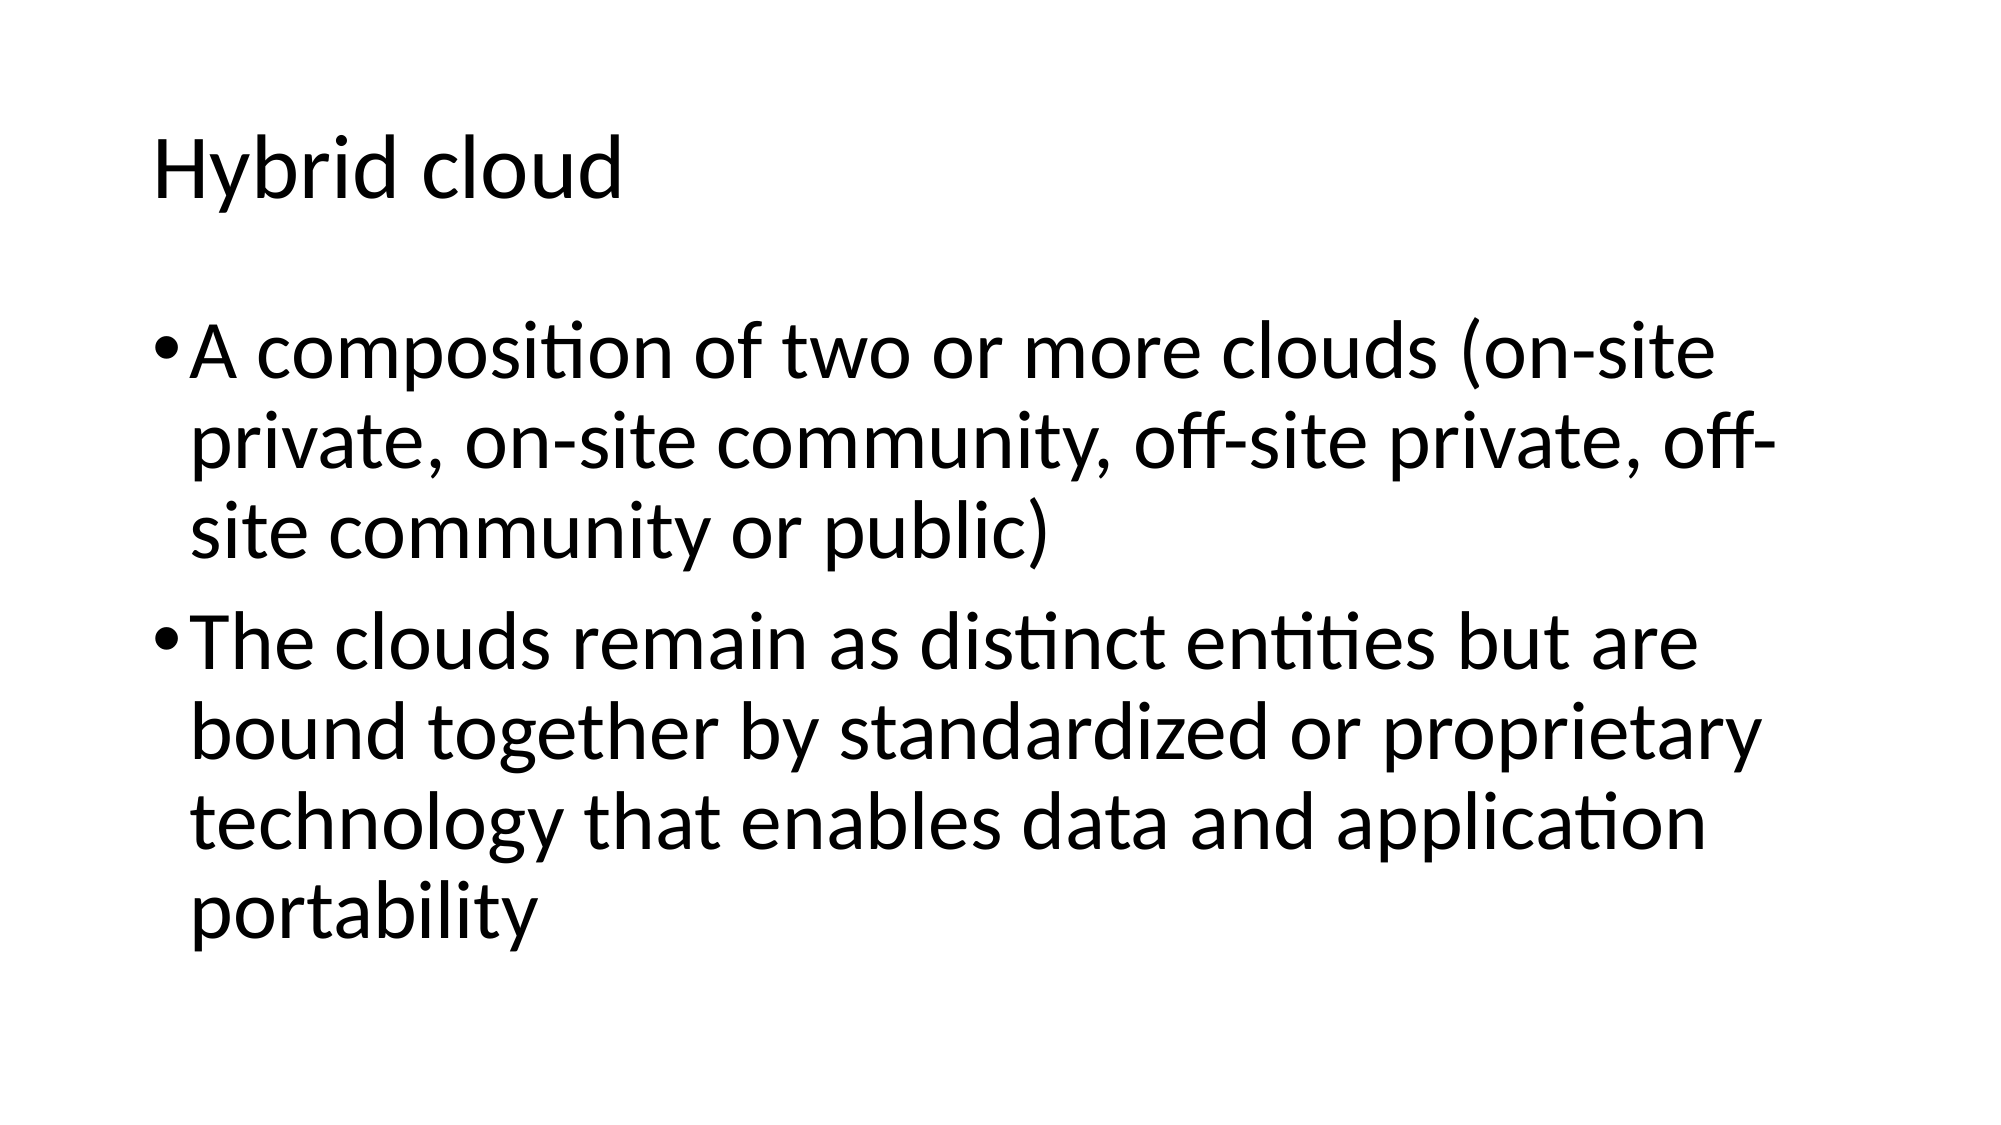

# Hybrid cloud
A composition of two or more clouds (on-site private, on-site community, off-site private, off-site community or public)
The clouds remain as distinct entities but are bound together by standardized or proprietary technology that enables data and application portability